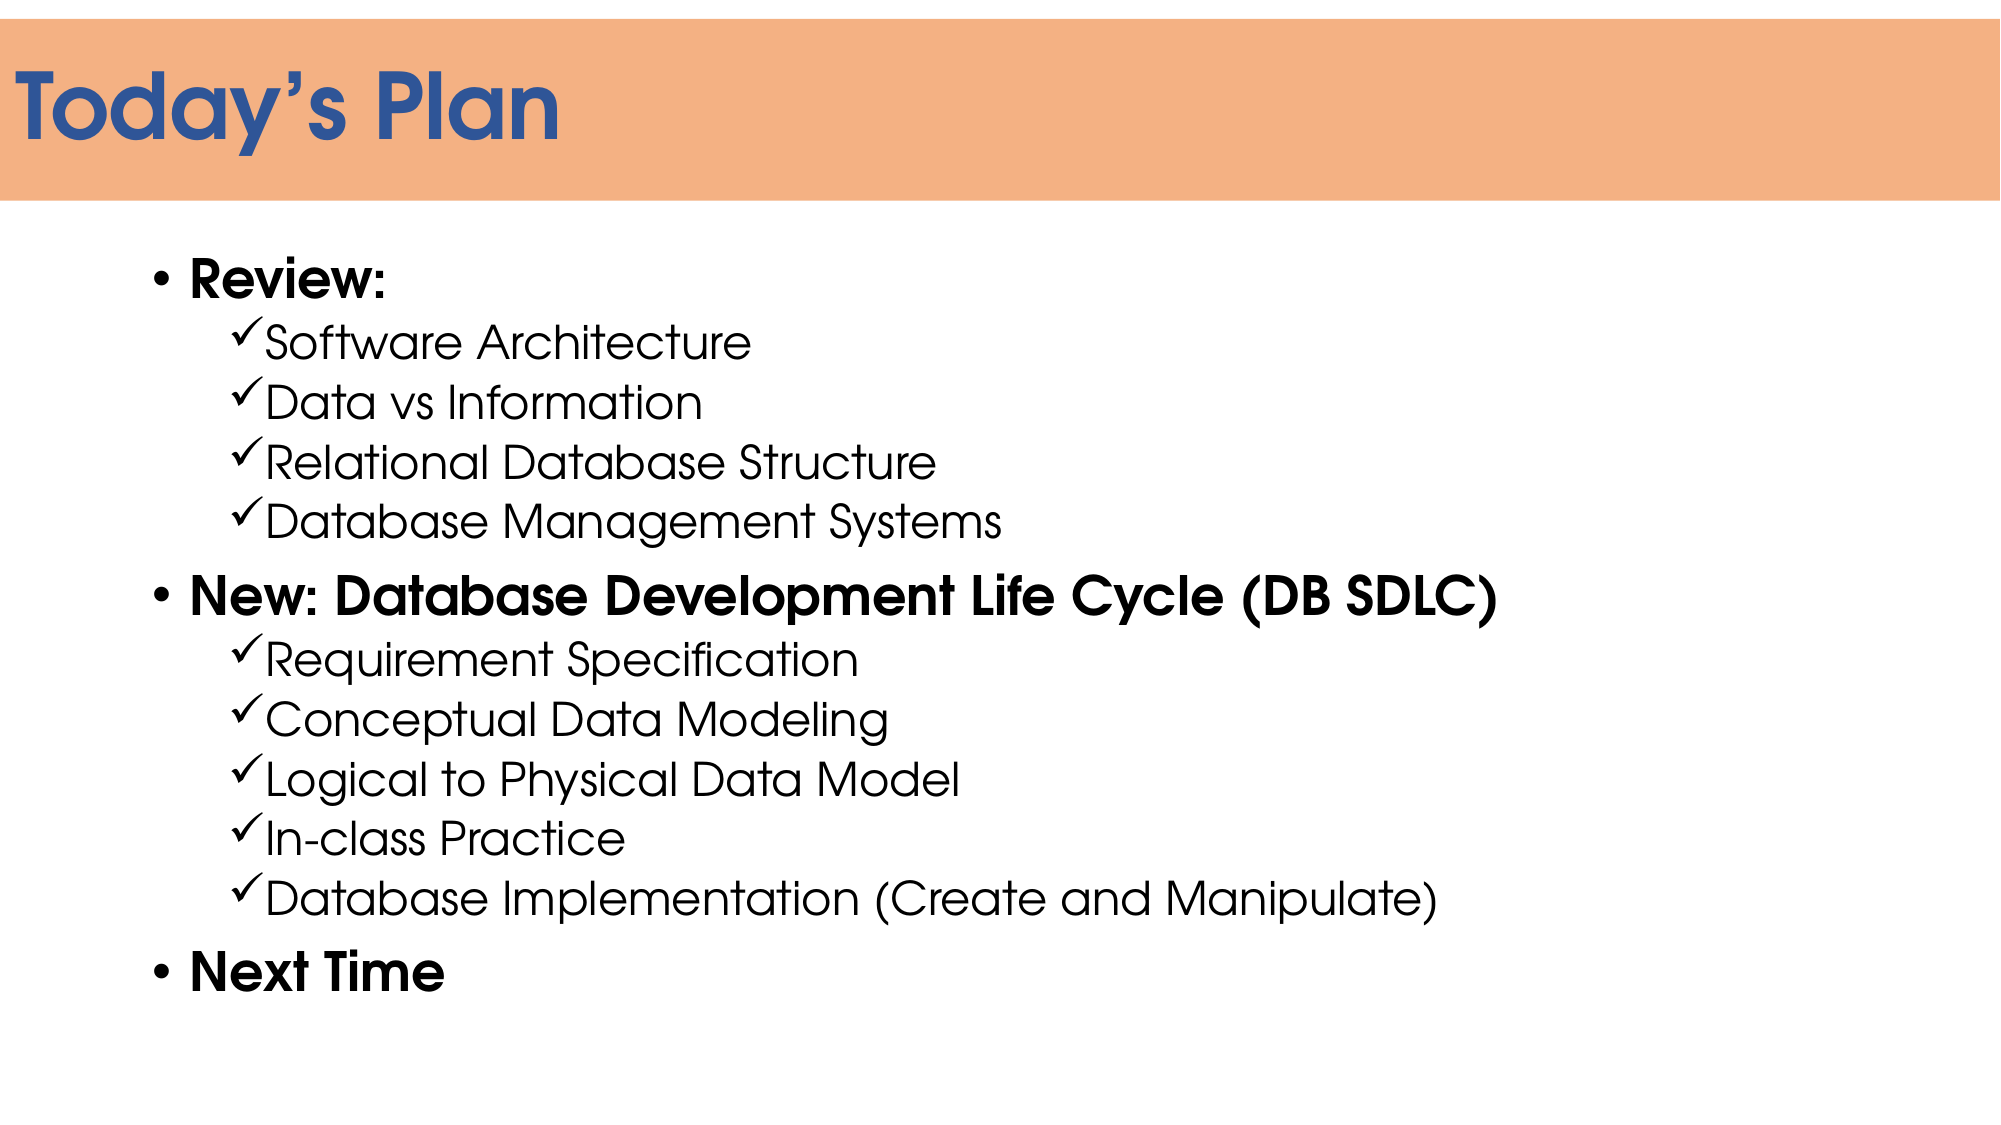

# Today’s Plan
Review:
Software Architecture
Data vs Information
Relational Database Structure
Database Management Systems
New: Database Development Life Cycle (DB SDLC)
Requirement Specification
Conceptual Data Modeling
Logical to Physical Data Model
In-class Practice
Database Implementation (Create and Manipulate)
Next Time